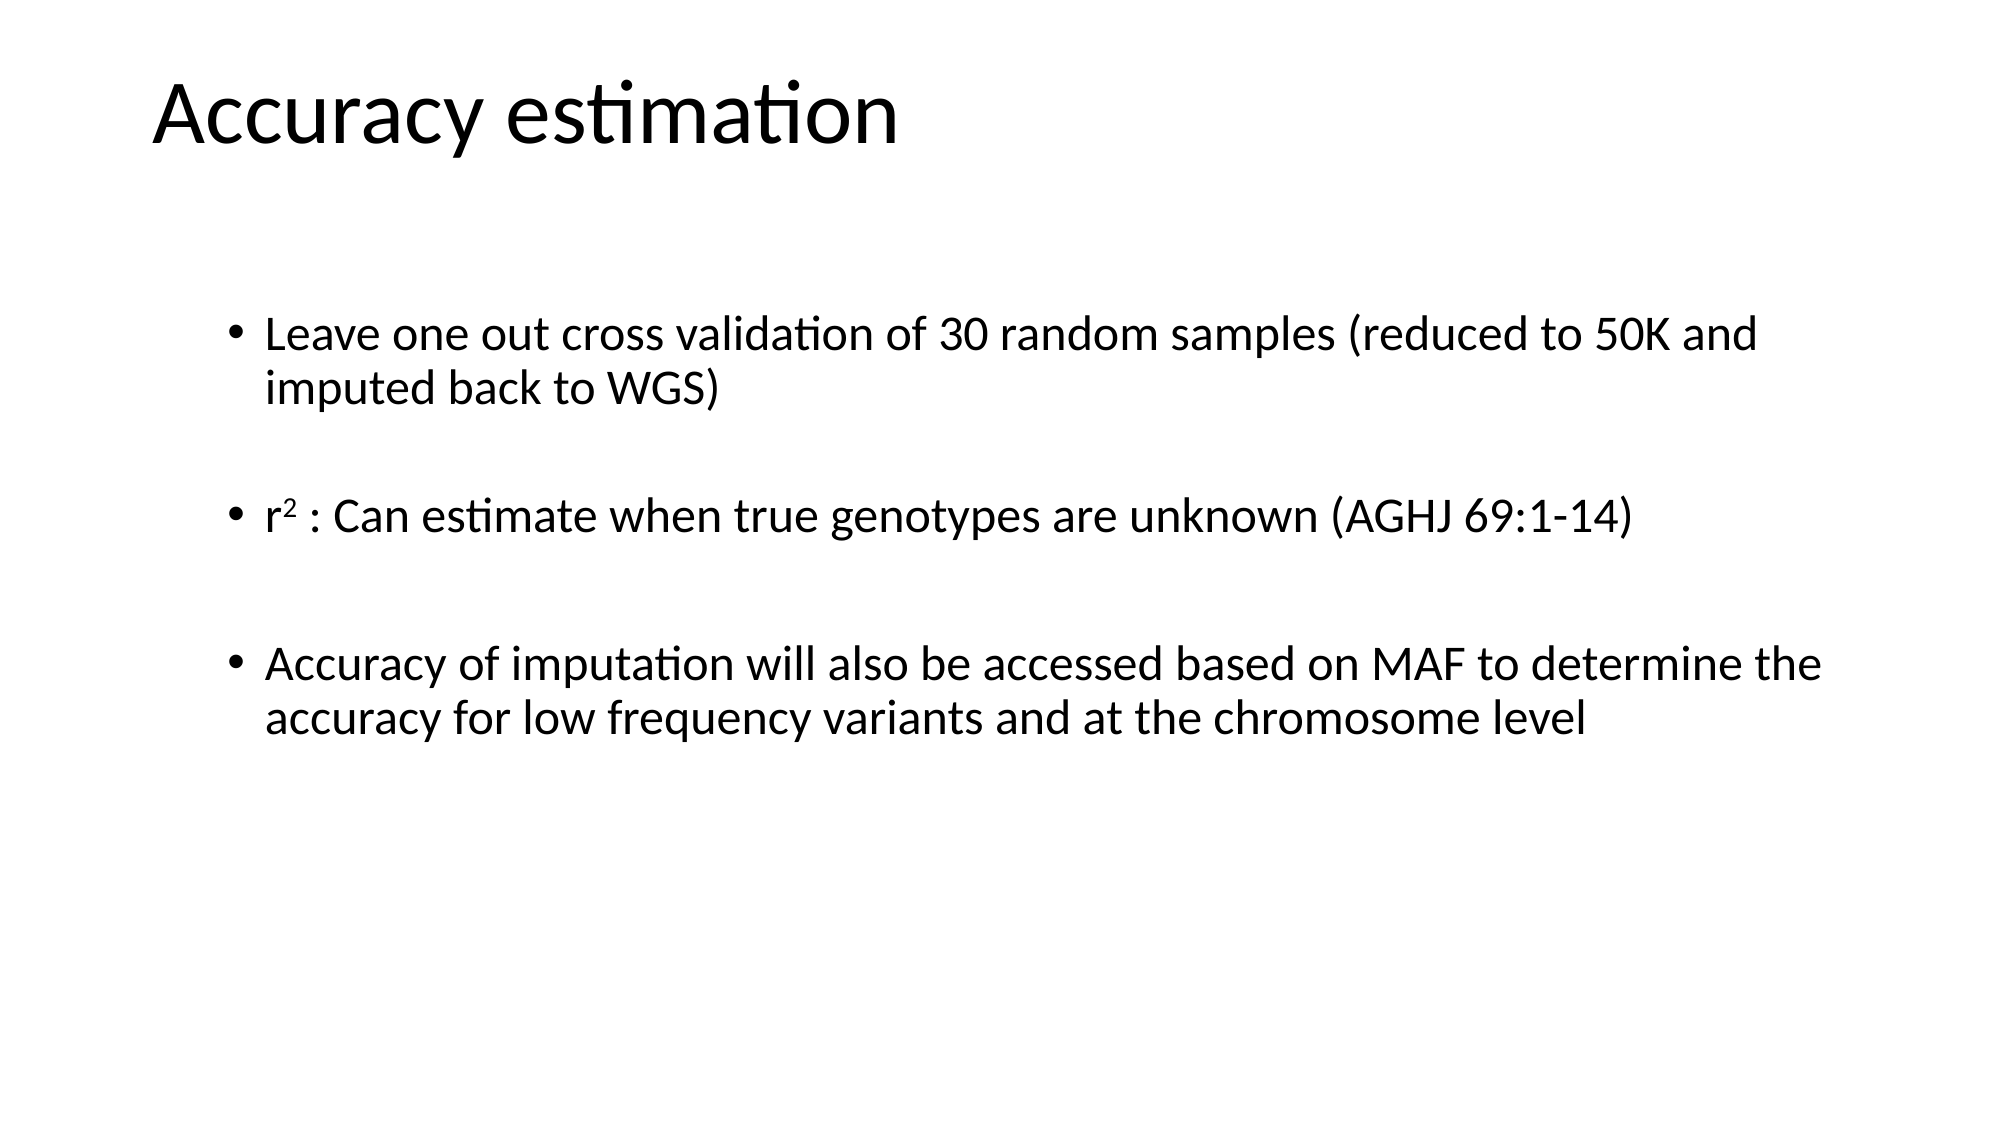

# Accuracy estimation
Leave one out cross validation of 30 random samples (reduced to 50K and imputed back to WGS)

r2 : Can estimate when true genotypes are unknown (AGHJ 69:1-14)

Accuracy of imputation will also be accessed based on MAF to determine the accuracy for low frequency variants and at the chromosome level